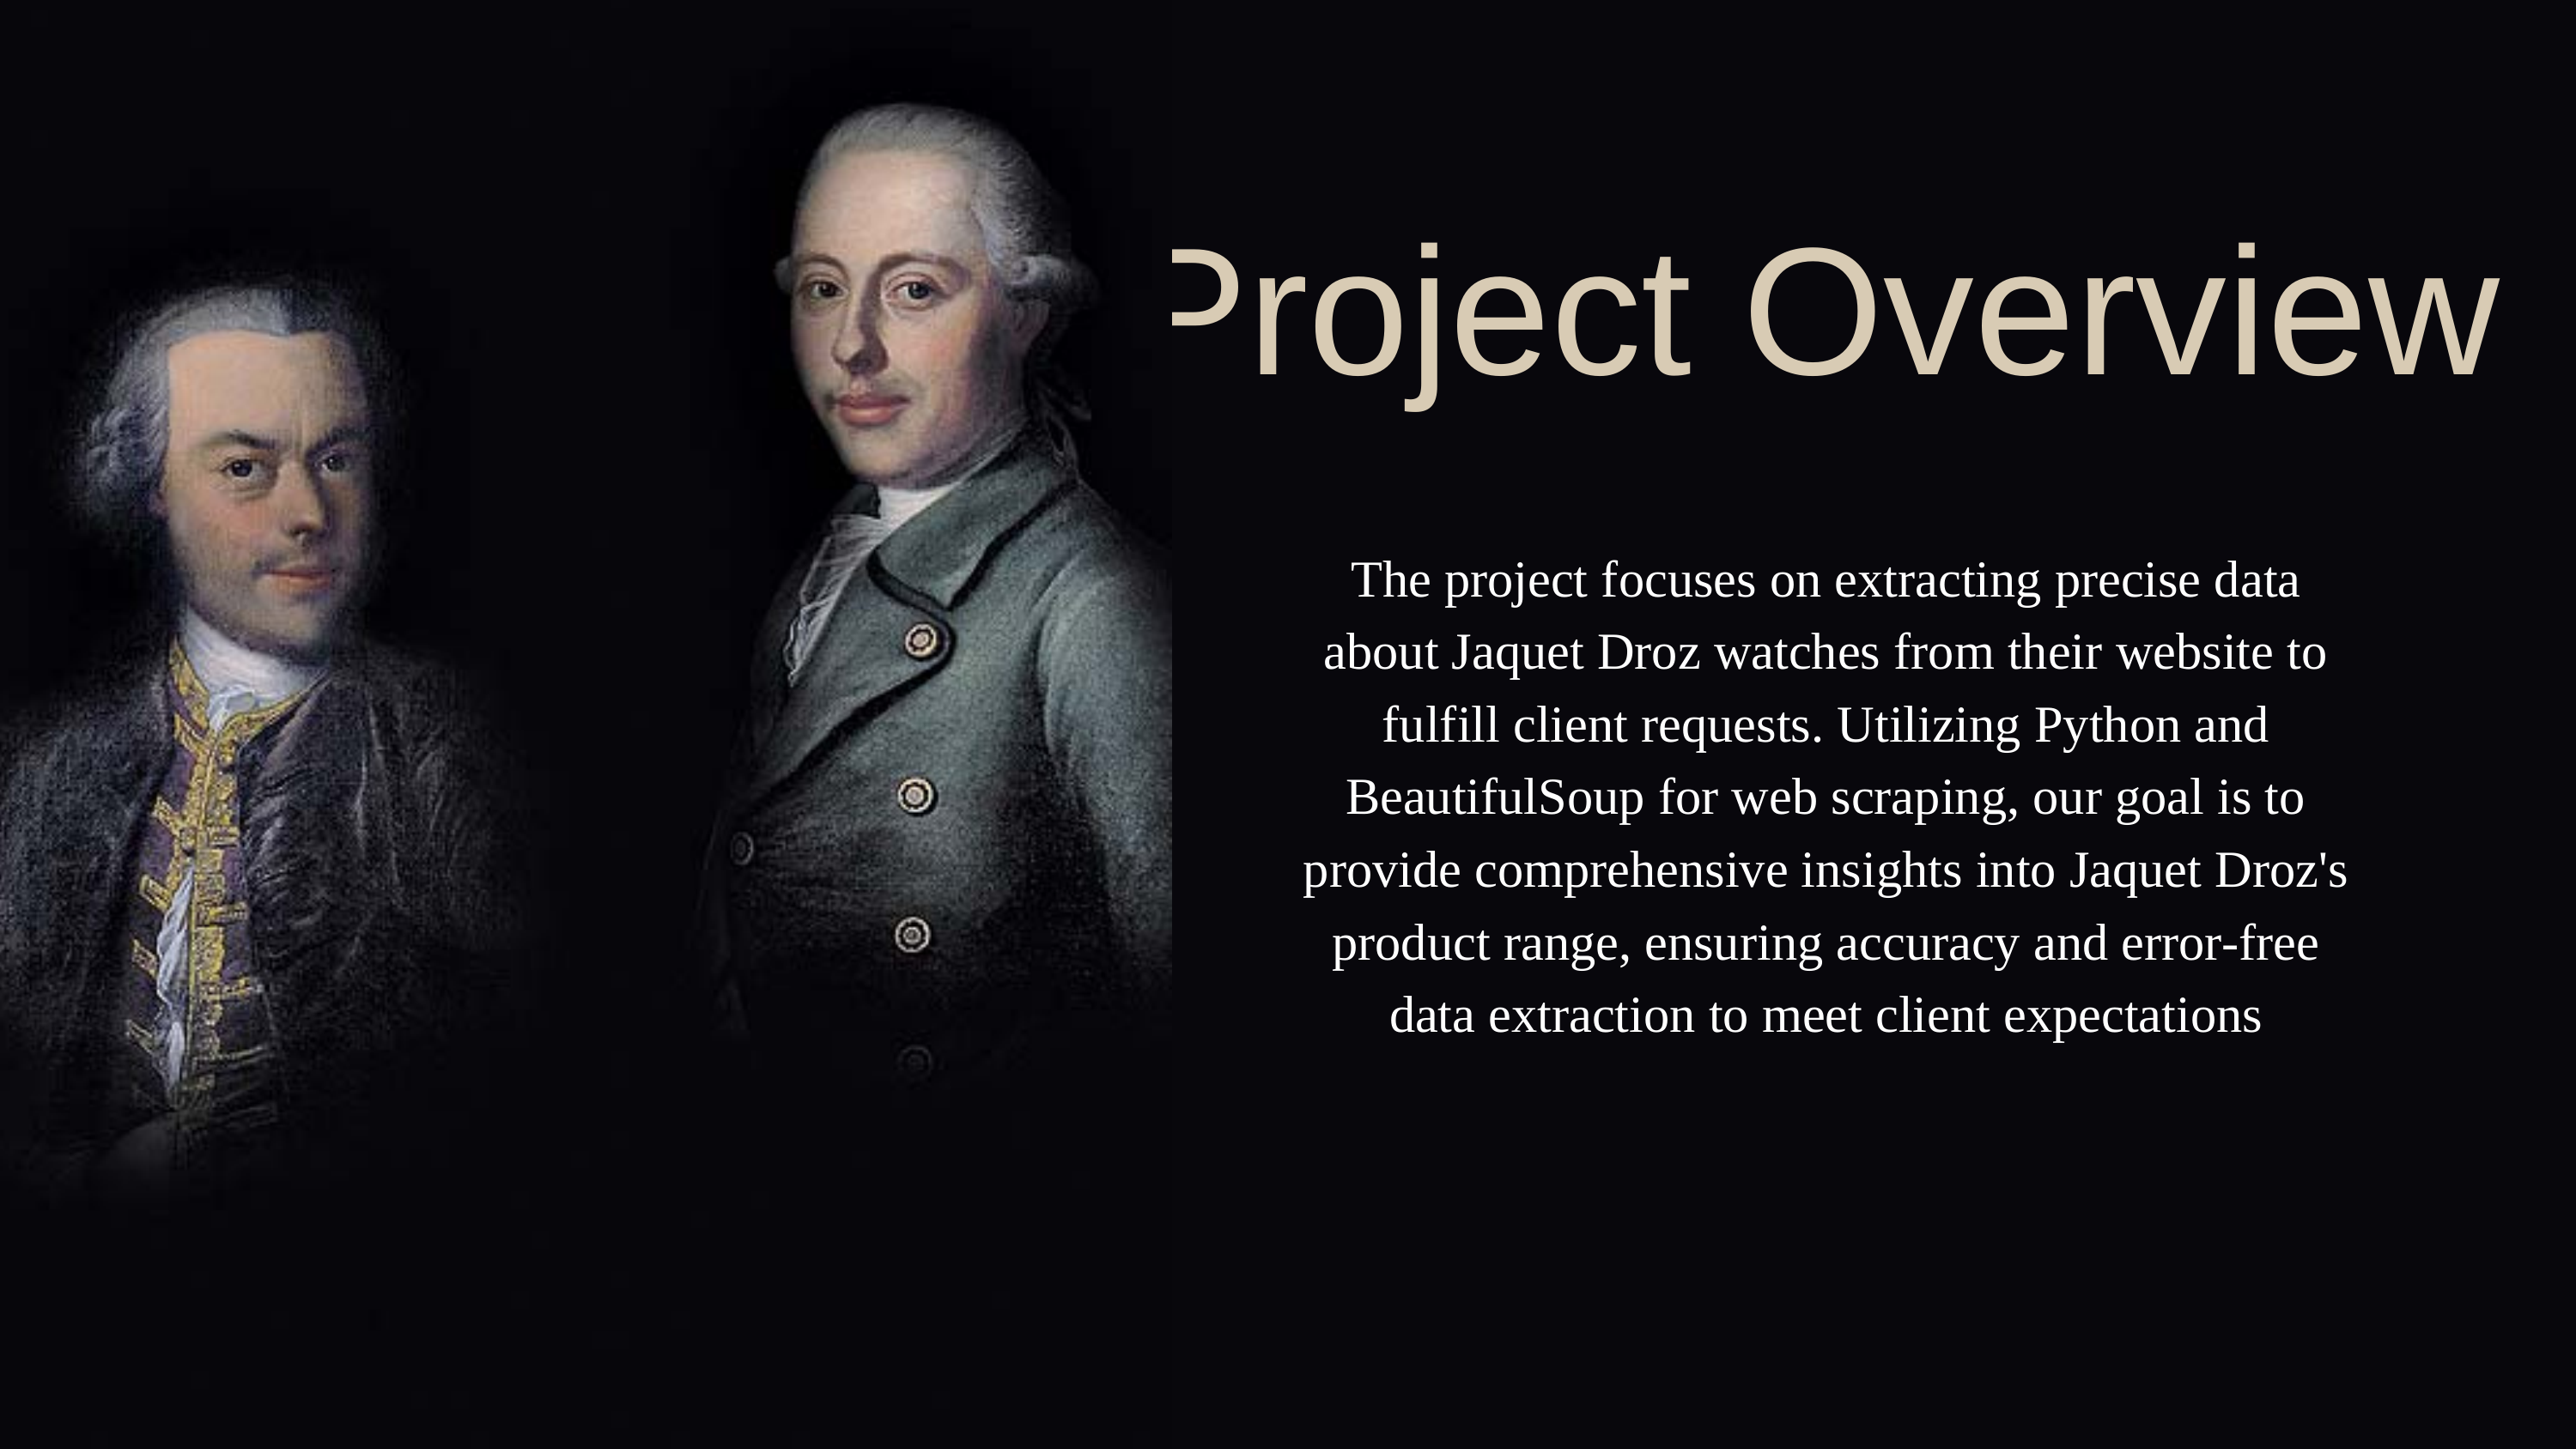

Project Overview
The project focuses on extracting precise data about Jaquet Droz watches from their website to fulfill client requests. Utilizing Python and BeautifulSoup for web scraping, our goal is to provide comprehensive insights into Jaquet Droz's product range, ensuring accuracy and error-free data extraction to meet client expectations